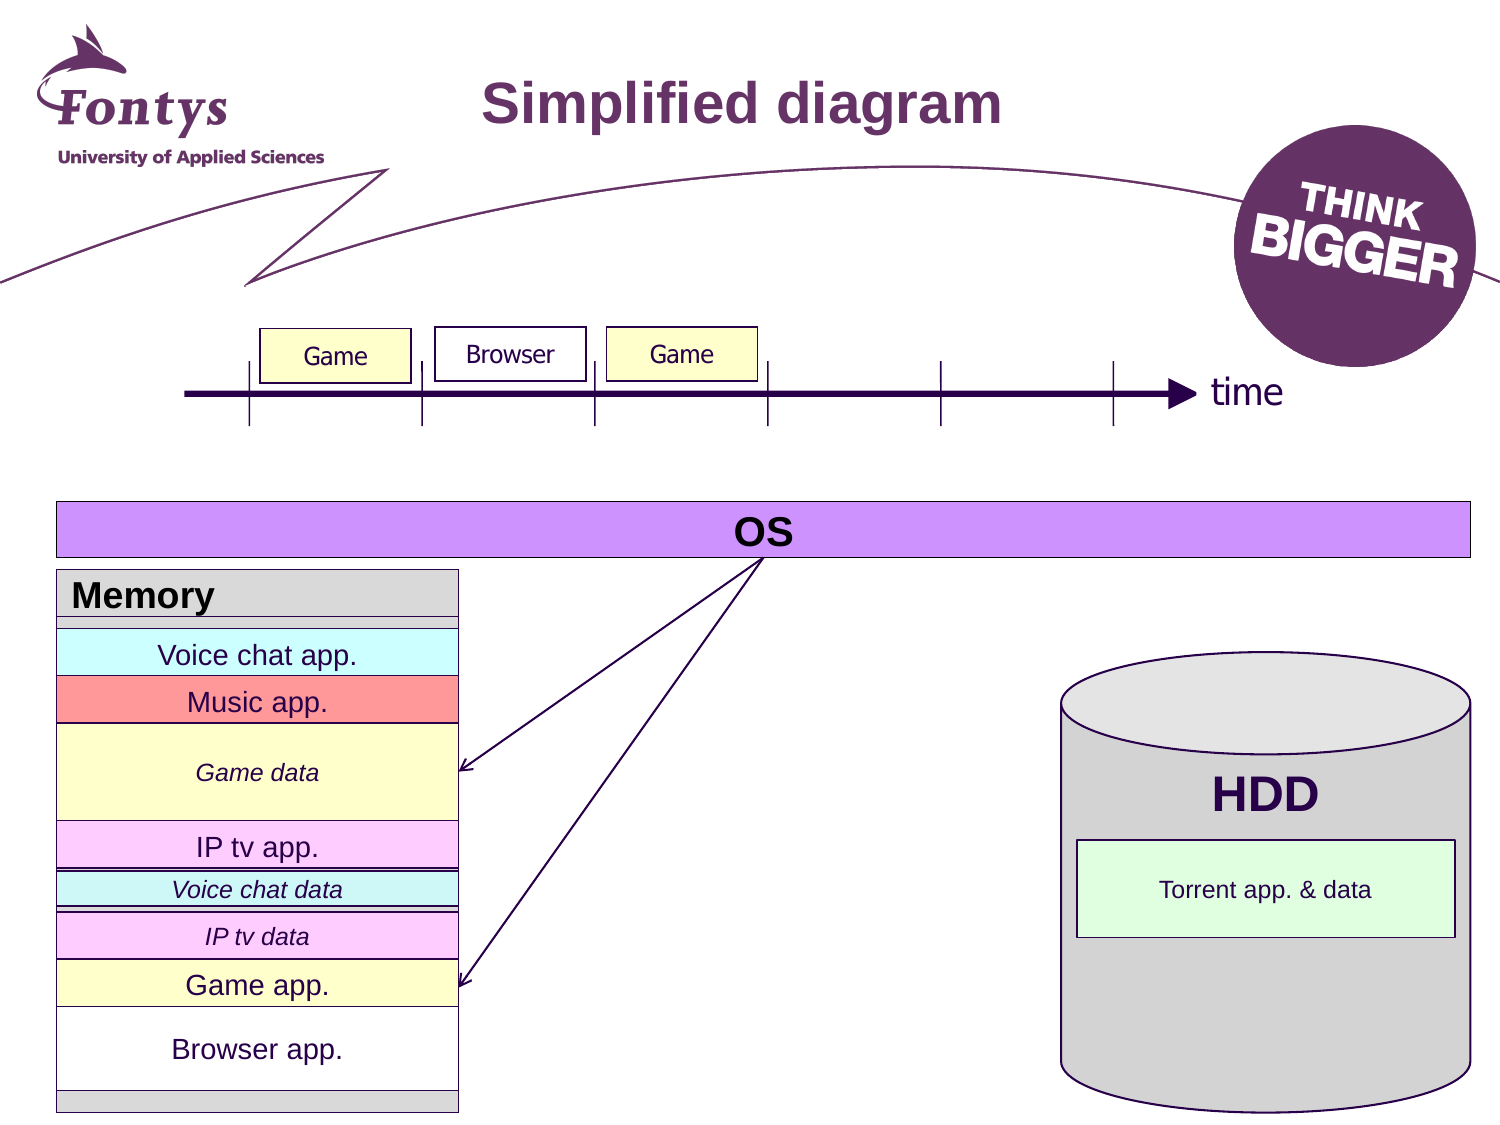

# Simplified diagram
Browser
Game
Game

time

OS
Memory

Voice chat app.
HDD
Music app.
Game data
IP tv app.
Torrent app. & data
Voice chat data
IP tv data
Game app.
Browser app.